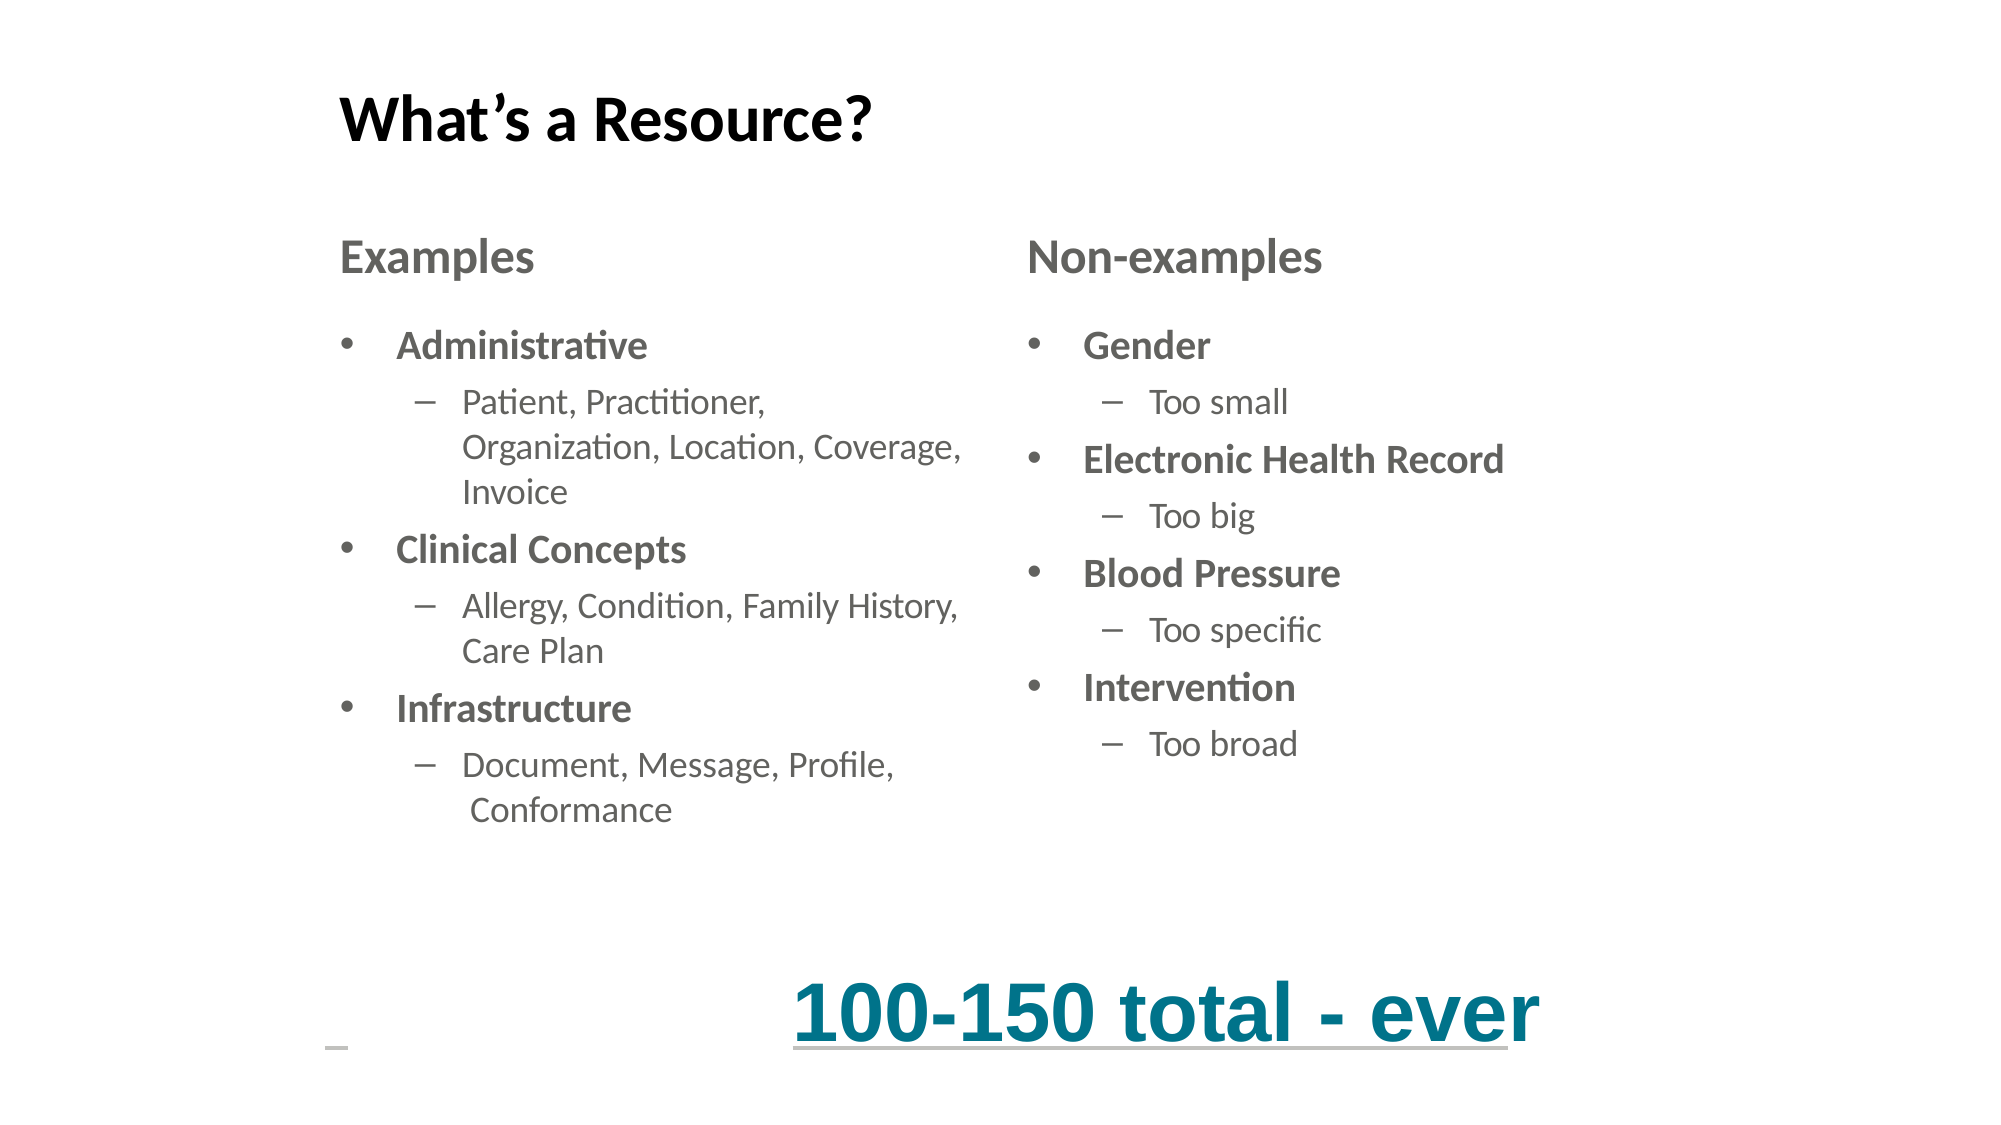

# What’s a Resource?
Examples
Administrative
Patient, Practitioner,  Organization, Location, Coverage,  Invoice
Clinical Concepts
Allergy, Condition, Family History,  Care Plan
Infrastructure
Document, Message, Profile,  Conformance
Non-examples
Gender
Too small
Electronic Health Record
Too big
Blood Pressure
Too specific
Intervention
Too broad
 	100-150 total - ever